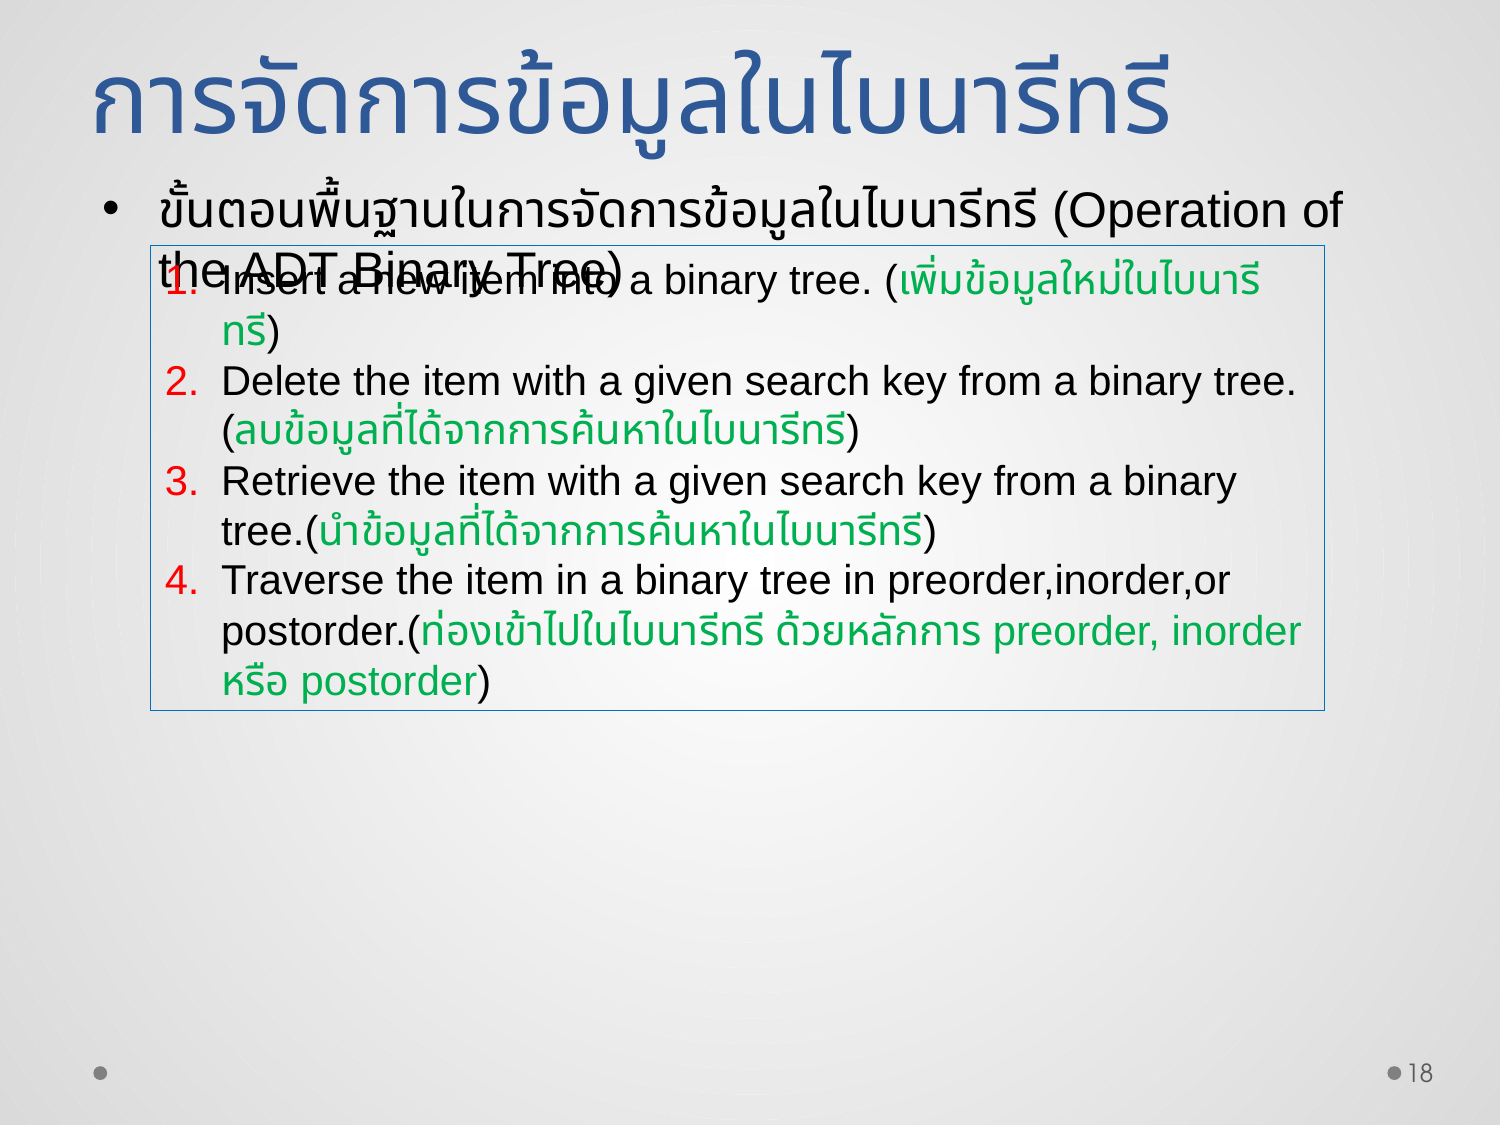

การจัดการข้อมูลในไบนารีทรี
ขั้นตอนพื้นฐานในการจัดการข้อมูลในไบนารีทรี (Operation of the ADT Binary Tree)
Insert a new item into a binary tree. (เพิ่มข้อมูลใหม่ในไบนารีทรี)
Delete the item with a given search key from a binary tree. (ลบข้อมูลที่ได้จากการค้นหาในไบนารีทรี)
Retrieve the item with a given search key from a binary tree.(นำข้อมูลที่ได้จากการค้นหาในไบนารีทรี)
Traverse the item in a binary tree in preorder,inorder,or postorder.(ท่องเข้าไปในไบนารีทรี ด้วยหลักการ preorder, inorder หรือ postorder)
18